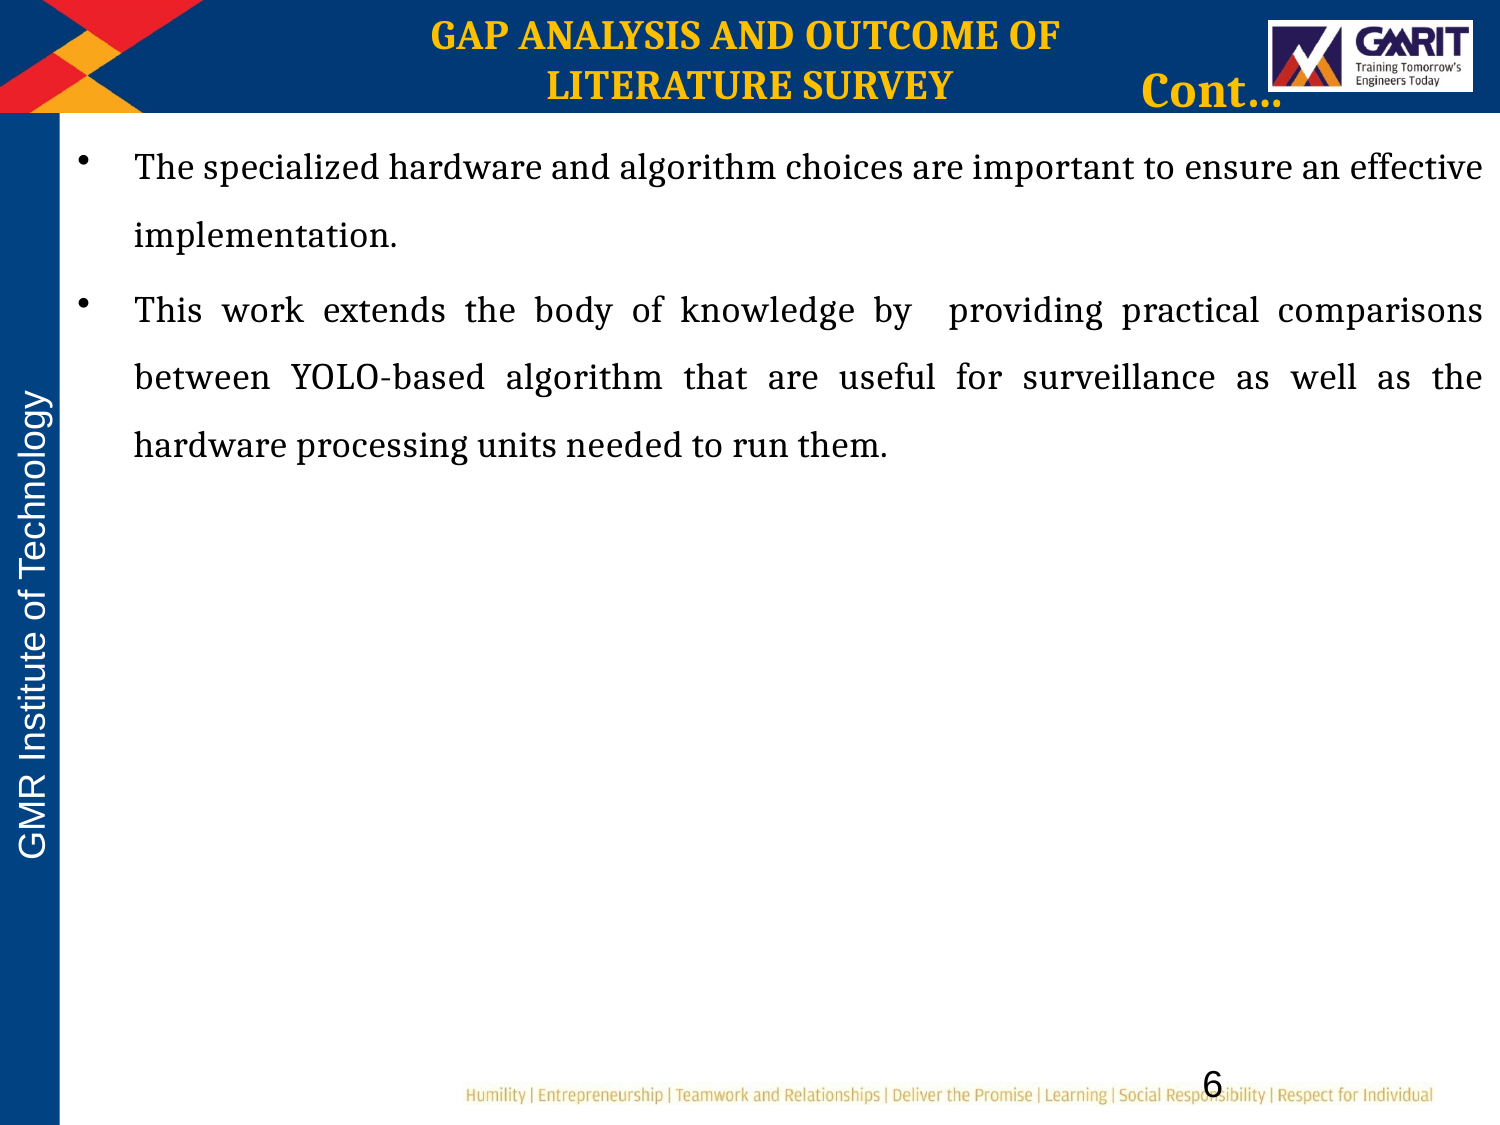

# GAP ANALYSIS AND OUTCOME OF LITERATURE SURVEY
Cont…
The specialized hardware and algorithm choices are important to ensure an effective implementation.
This work extends the body of knowledge by  providing practical comparisons between YOLO-based algorithm that are useful for surveillance as well as the hardware processing units needed to run them.

6